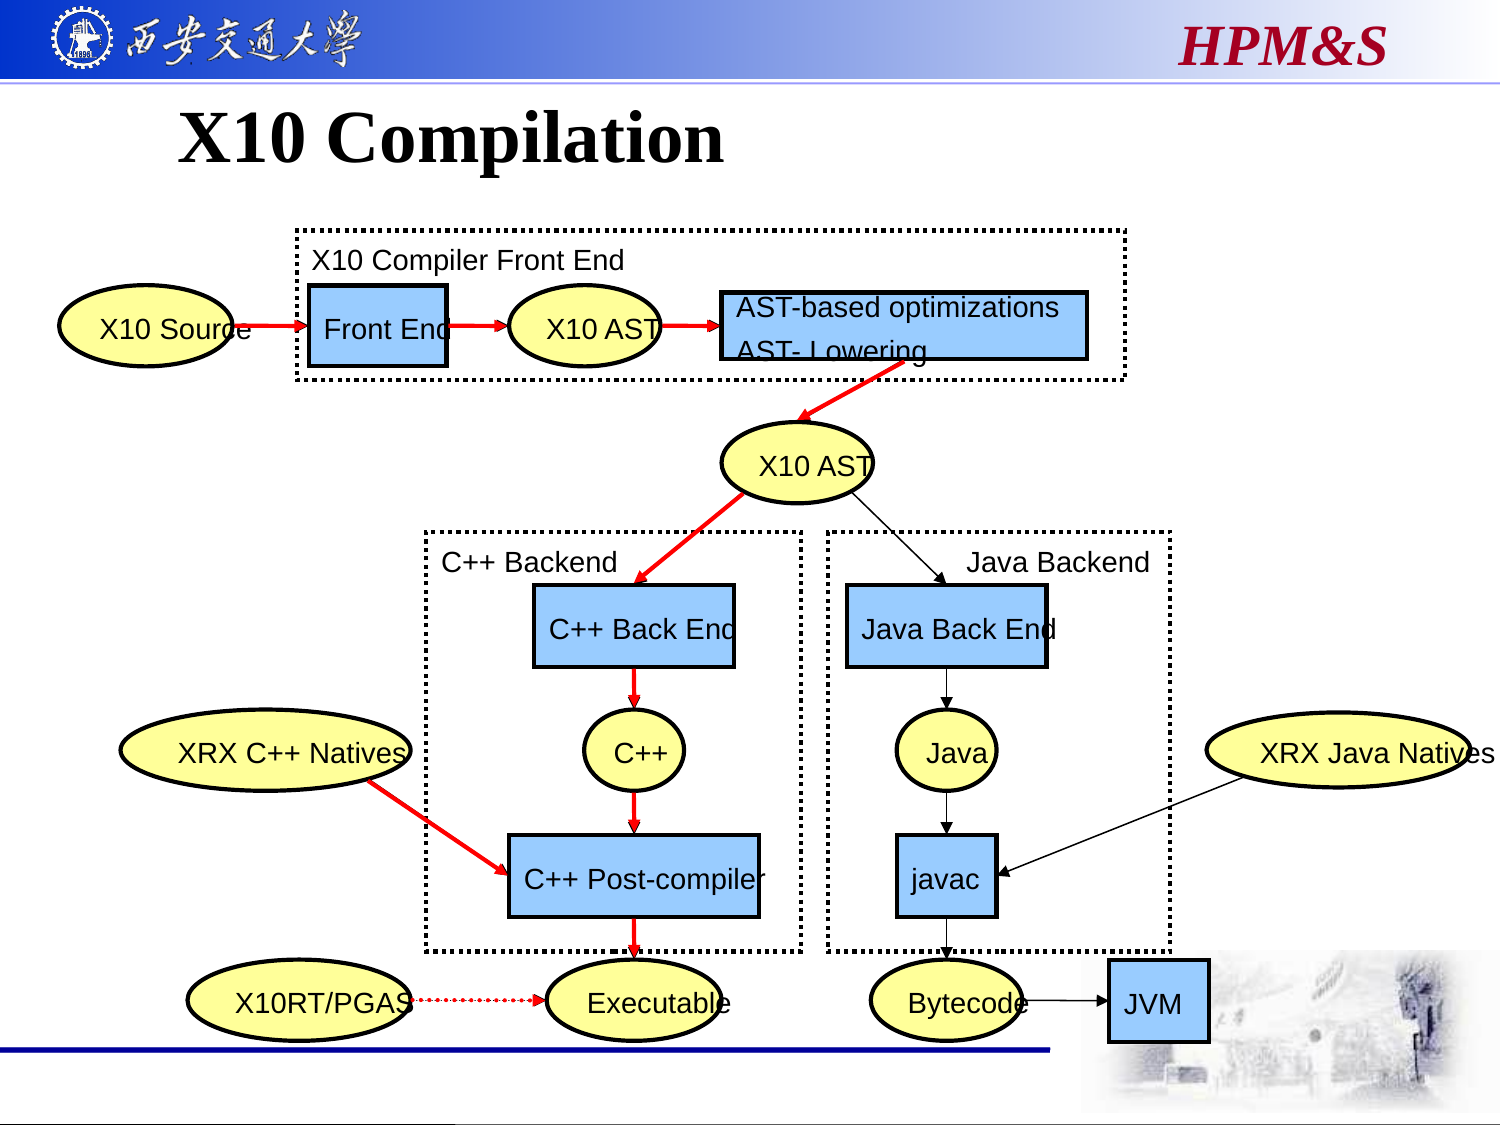

# X10 Compilation
X10 Compiler Front End
X10 Source
X10 AST
Front End
AST-based optimizations
AST- Lowering
X10 AST
C++ Backend
               Java Backend
C++ Back End
Java Back End
XRX C++ Natives
C++
Java
XRX Java Natives
C++ Post-compiler
javac
X10RT/PGAS
Executable
Bytecode
JVM